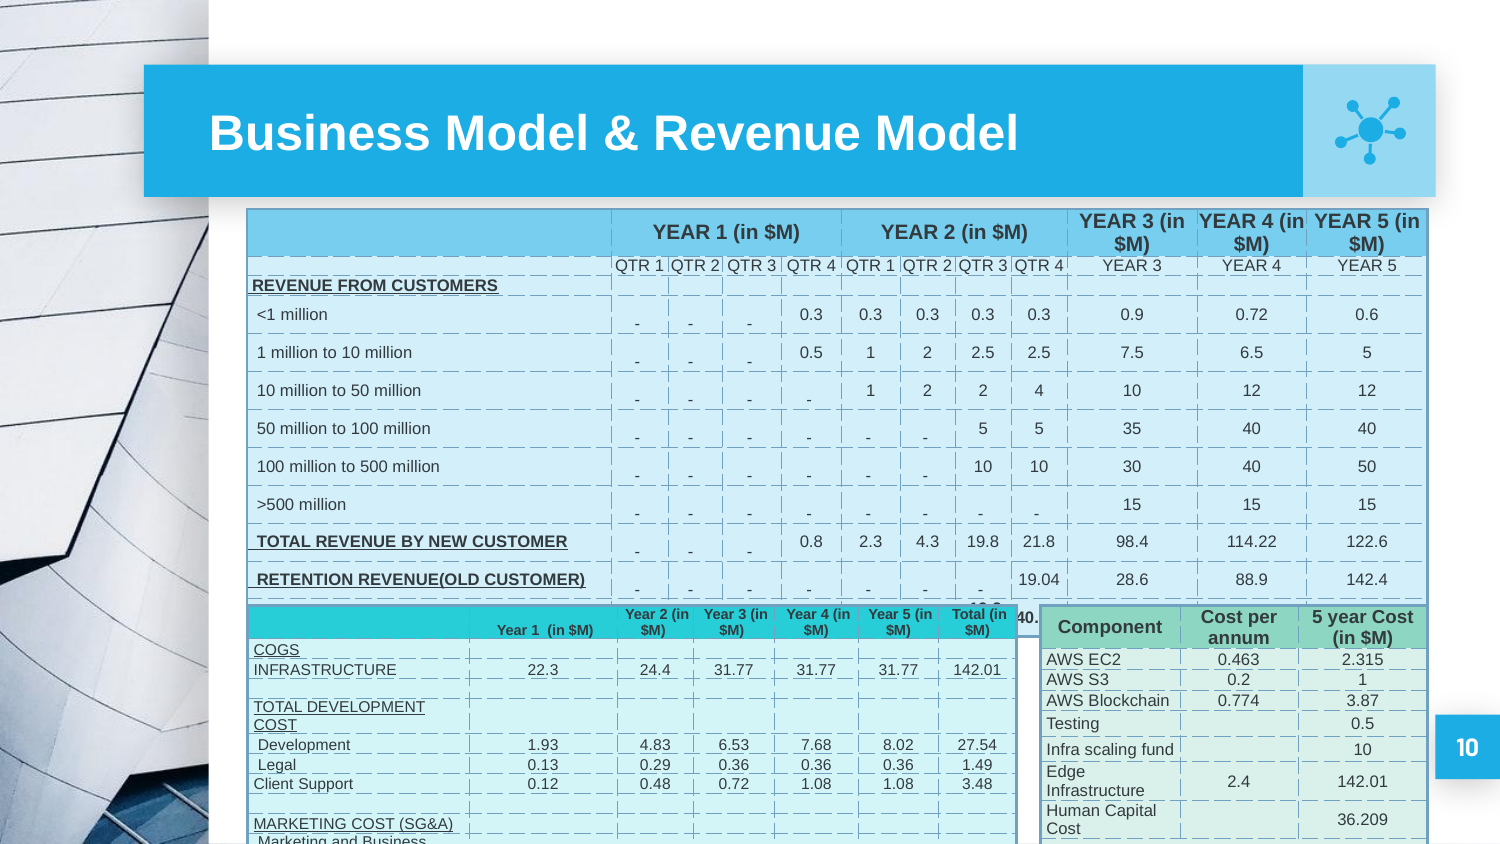

# Business Model & Revenue Model

|  | YEAR 1 (in $M) |  |  |  | YEAR 2 (in $M) |  |  |  | YEAR 3 (in $M) | YEAR 4 (in $M) | YEAR 5 (in $M) |
| --- | --- | --- | --- | --- | --- | --- | --- | --- | --- | --- | --- |
|  | QTR 1 | QTR 2 | QTR 3 | QTR 4 | QTR 1 | QTR 2 | QTR 3 | QTR 4 | YEAR 3 | YEAR 4 | YEAR 5 |
| REVENUE FROM CUSTOMERS |  |  |  |  |  |  |  |  |  |  |  |
| <1 million | - | - | - | 0.3 | 0.3 | 0.3 | 0.3 | 0.3 | 0.9 | 0.72 | 0.6 |
| 1 million to 10 million | - | - | - | 0.5 | 1 | 2 | 2.5 | 2.5 | 7.5 | 6.5 | 5 |
| 10 million to 50 million | - | - | - | - | 1 | 2 | 2 | 4 | 10 | 12 | 12 |
| 50 million to 100 million | - | - | - | - | - | - | 5 | 5 | 35 | 40 | 40 |
| 100 million to 500 million | - | - | - | - | - | - | 10 | 10 | 30 | 40 | 50 |
| >500 million | - | - | - | - | - | - | - | - | 15 | 15 | 15 |
| TOTAL REVENUE BY NEW CUSTOMER | - | - | - | 0.8 | 2.3 | 4.3 | 19.8 | 21.8 | 98.4 | 114.22 | 122.6 |
| RETENTION REVENUE(OLD CUSTOMER) | - | - | - | - | - | - | - | 19.04 | 28.6 | 88.9 | 142.4 |
| NET REVENUE (A) | - | - | - | 0.8 M | 2.3 M | 4.3 M | 19.8 M | 40.9 M | 127 M | 203.1 M | 265 M |
| Component | Cost per annum | 5 year Cost (in $M) |
| --- | --- | --- |
| AWS EC2 | 0.463 | 2.315 |
| AWS S3 | 0.2 | 1 |
| AWS Blockchain | 0.774 | 3.87 |
| Testing |  | 0.5 |
| Infra scaling fund |  | 10 |
| Edge Infrastructure | 2.4 | 142.01 |
| Human Capital Cost |  | 36.209 |
| Total Cost |  | 194.894 |
|  | Year 1 (in $M) | Year 2 (in $M) | Year 3 (in $M) | Year 4 (in $M) | Year 5 (in $M) | Total (in $M) |
| --- | --- | --- | --- | --- | --- | --- |
| COGS |  |  |  |  |  |  |
| INFRASTRUCTURE | 22.3 | 24.4 | 31.77 | 31.77 | 31.77 | 142.01 |
|  |  |  |  |  |  |  |
| TOTAL DEVELOPMENT COST |  |  |  |  |  |  |
| Development | 1.93 | 4.83 | 6.53 | 7.68 | 8.02 | 27.54 |
| Legal | 0.13 | 0.29 | 0.36 | 0.36 | 0.36 | 1.49 |
| Client Support | 0.12 | 0.48 | 0.72 | 1.08 | 1.08 | 3.48 |
|  |  |  |  |  |  |  |
| MARKETING COST (SG&A) |  |  |  |  |  |  |
| Marketing and Business Development | 1.12 | 3.24 | 1.49 | 1.54 | 1.54 | 8.93 |
10